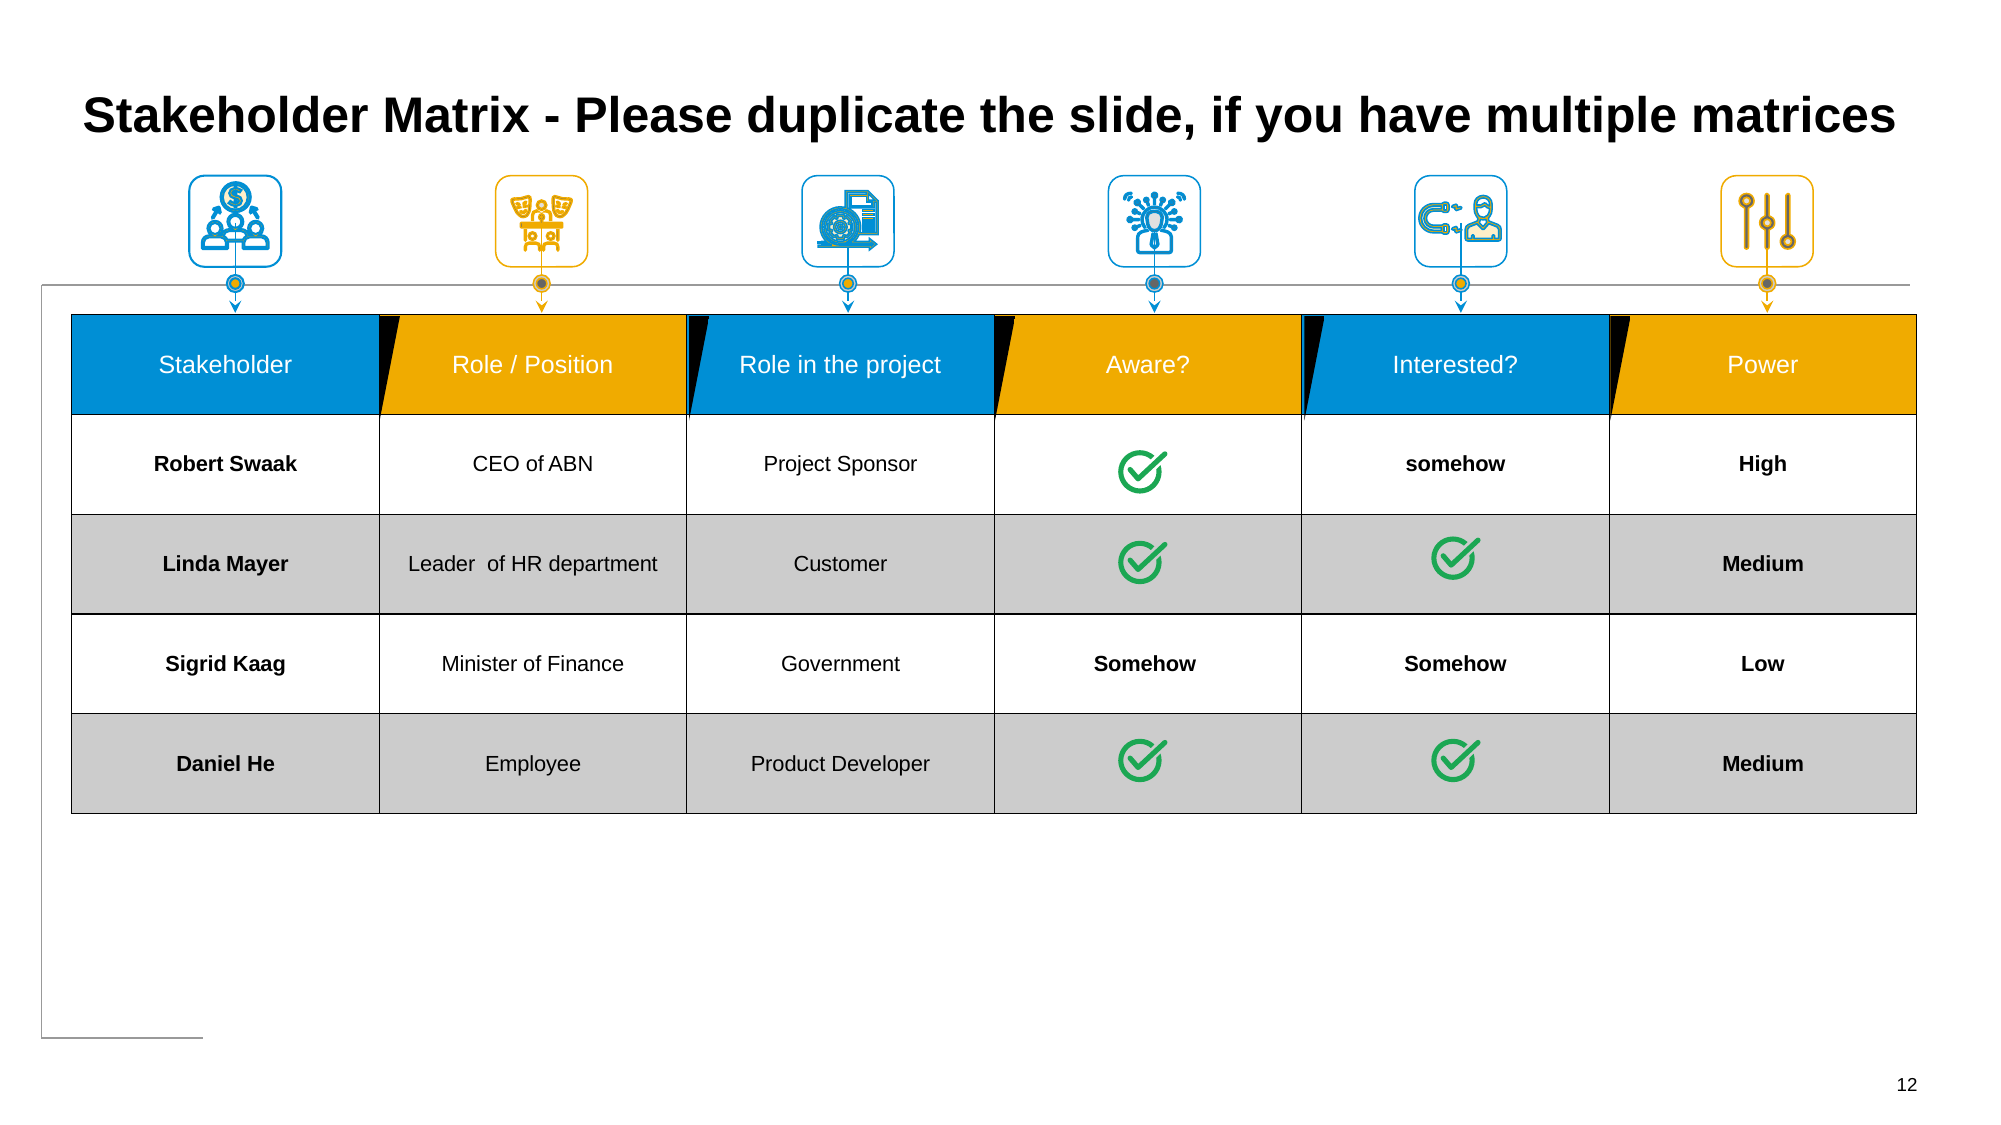

# Stakeholder Matrix - Please duplicate the slide, if you have multiple matrices

| Stakeholder | Role / Position | Role in the project | Aware? | Interested? | Power |
| --- | --- | --- | --- | --- | --- |
| Robert Swaak | CEO of ABN | Project Sponsor |  | somehow | High |
| Linda Mayer | Leader of HR department | Customer |  |  | Medium |
| Sigrid Kaag | Minister of Finance | Government | Somehow | Somehow | Low |
| Daniel He | Employee | Product Developer |  |  | Medium |